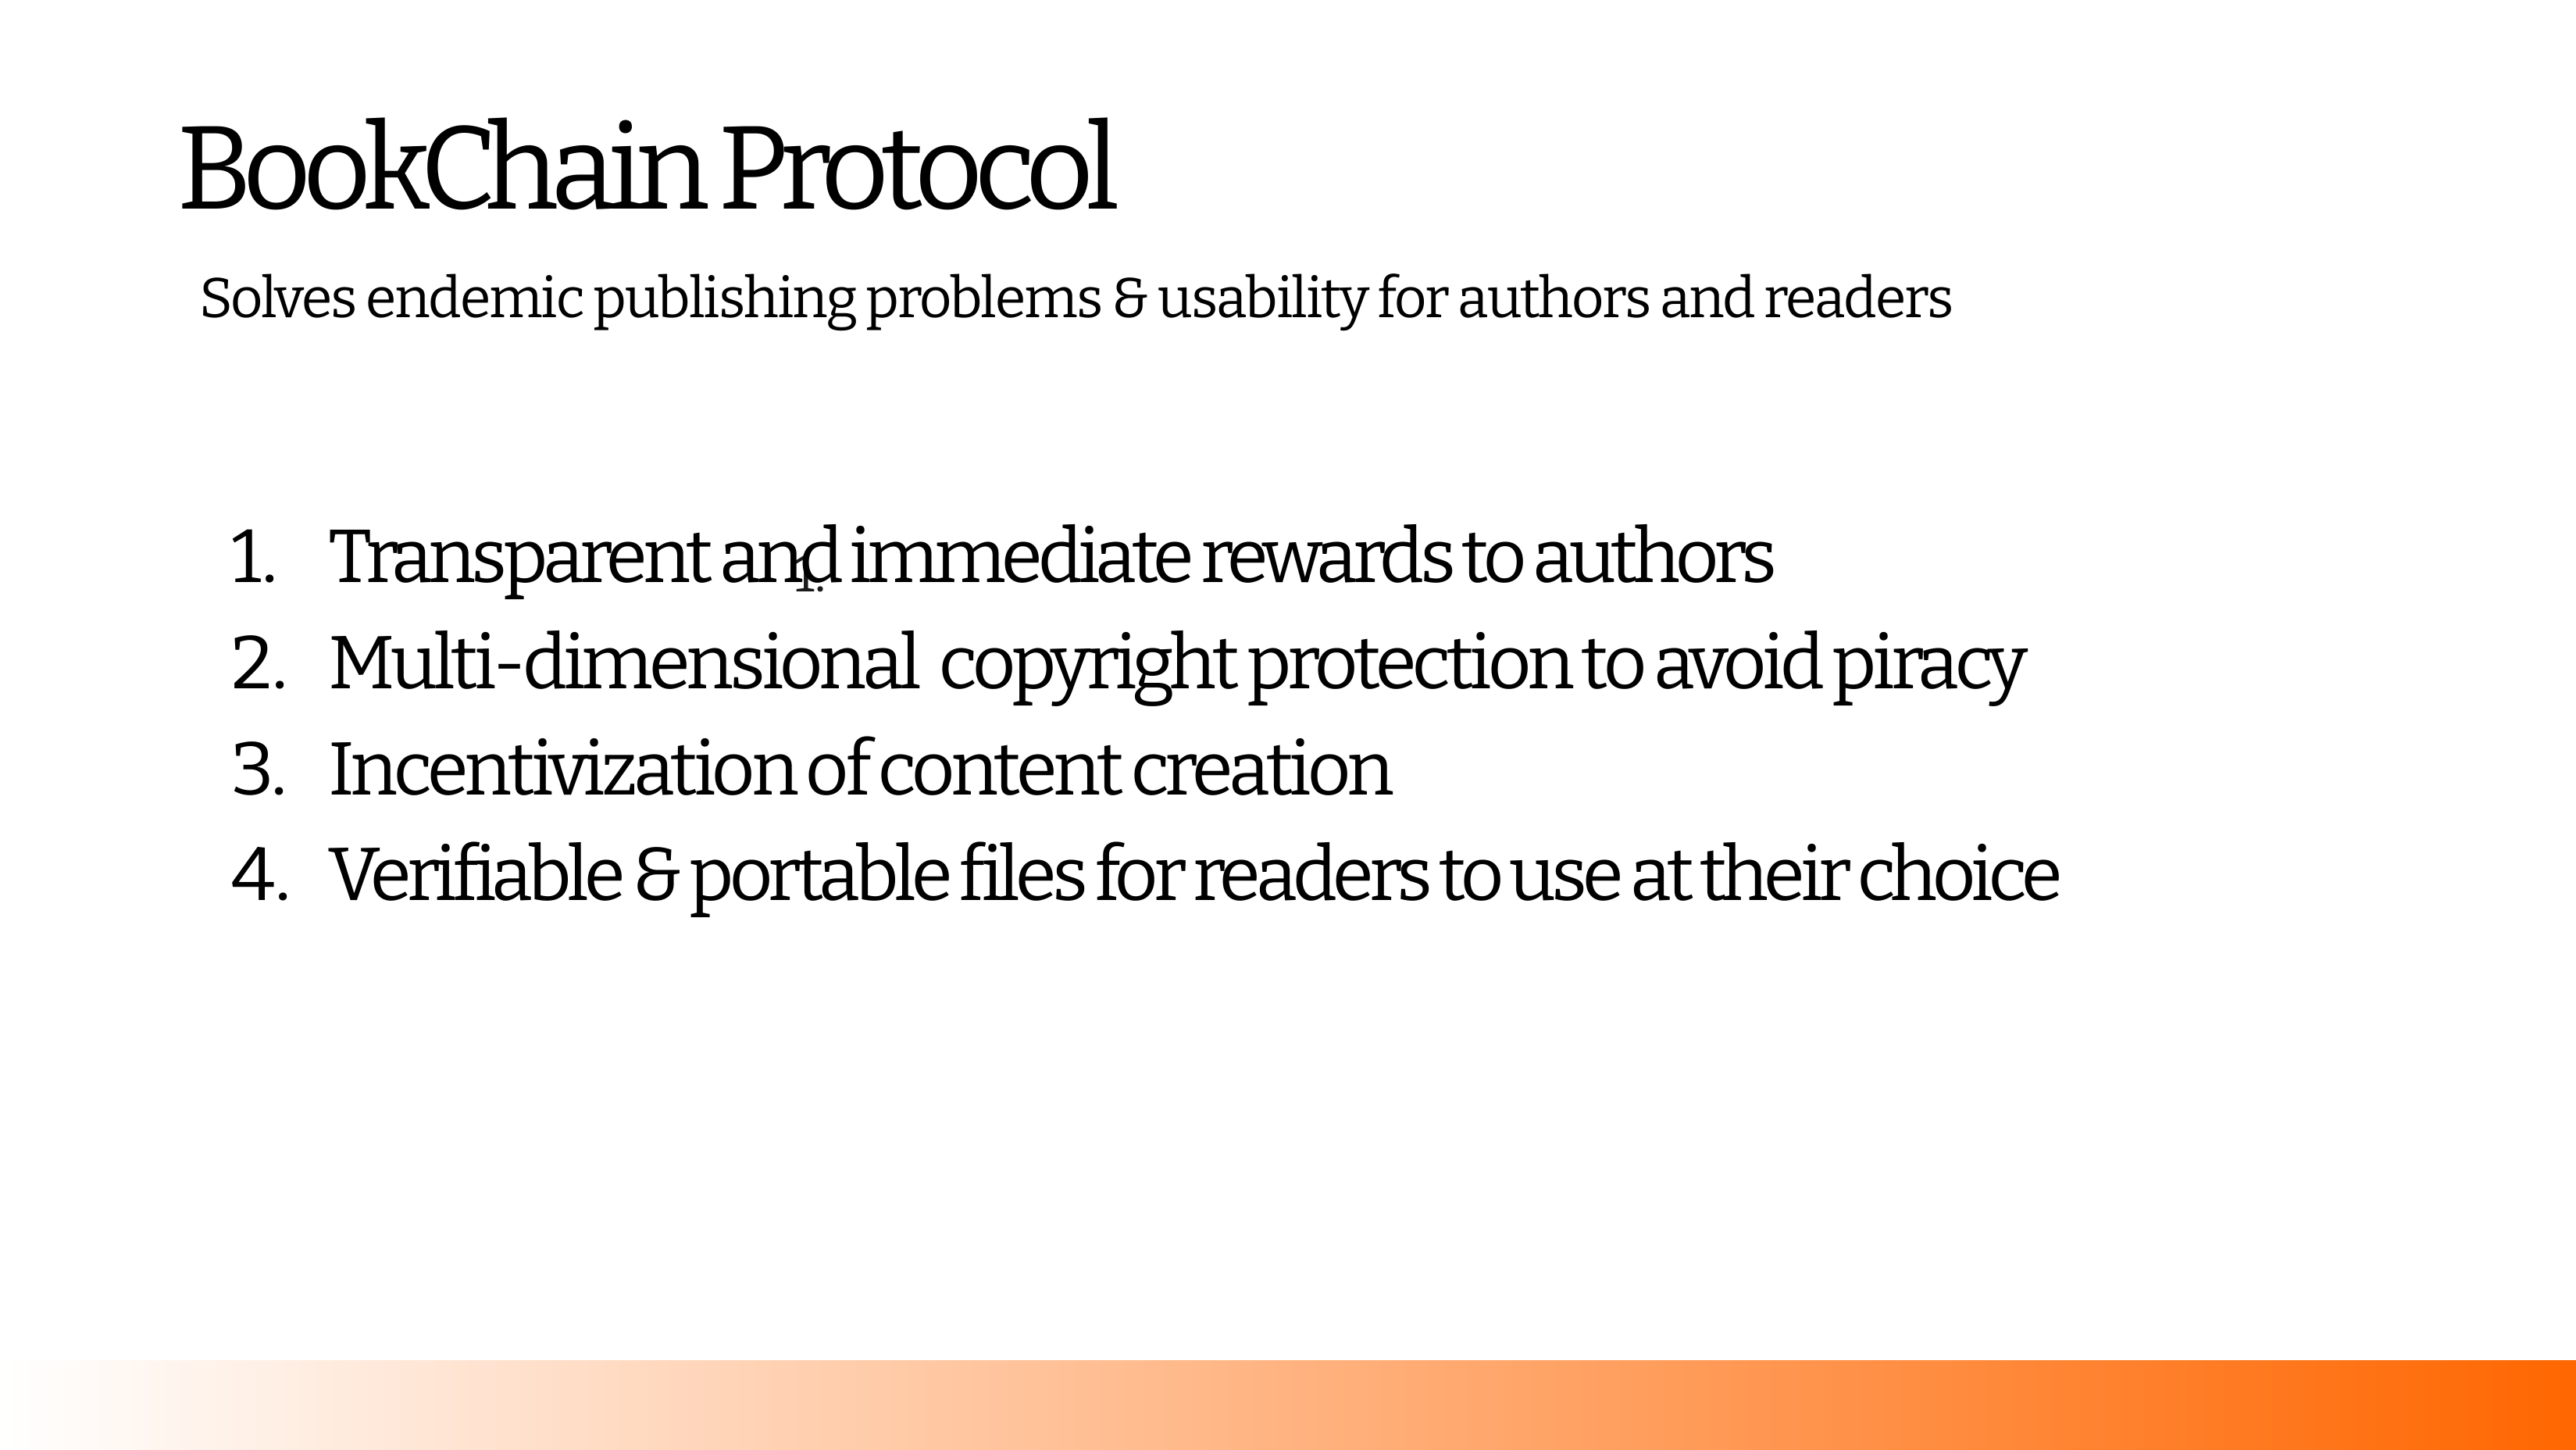

# BookChain Protocol
Solves endemic publishing problems & usability for authors and readers

1.
Transparent and immediate rewards to authors
Multi-dimensional  copyright protection to avoid piracy
Incentivization of content creation
Verifiable & portable files for readers to use at their choice